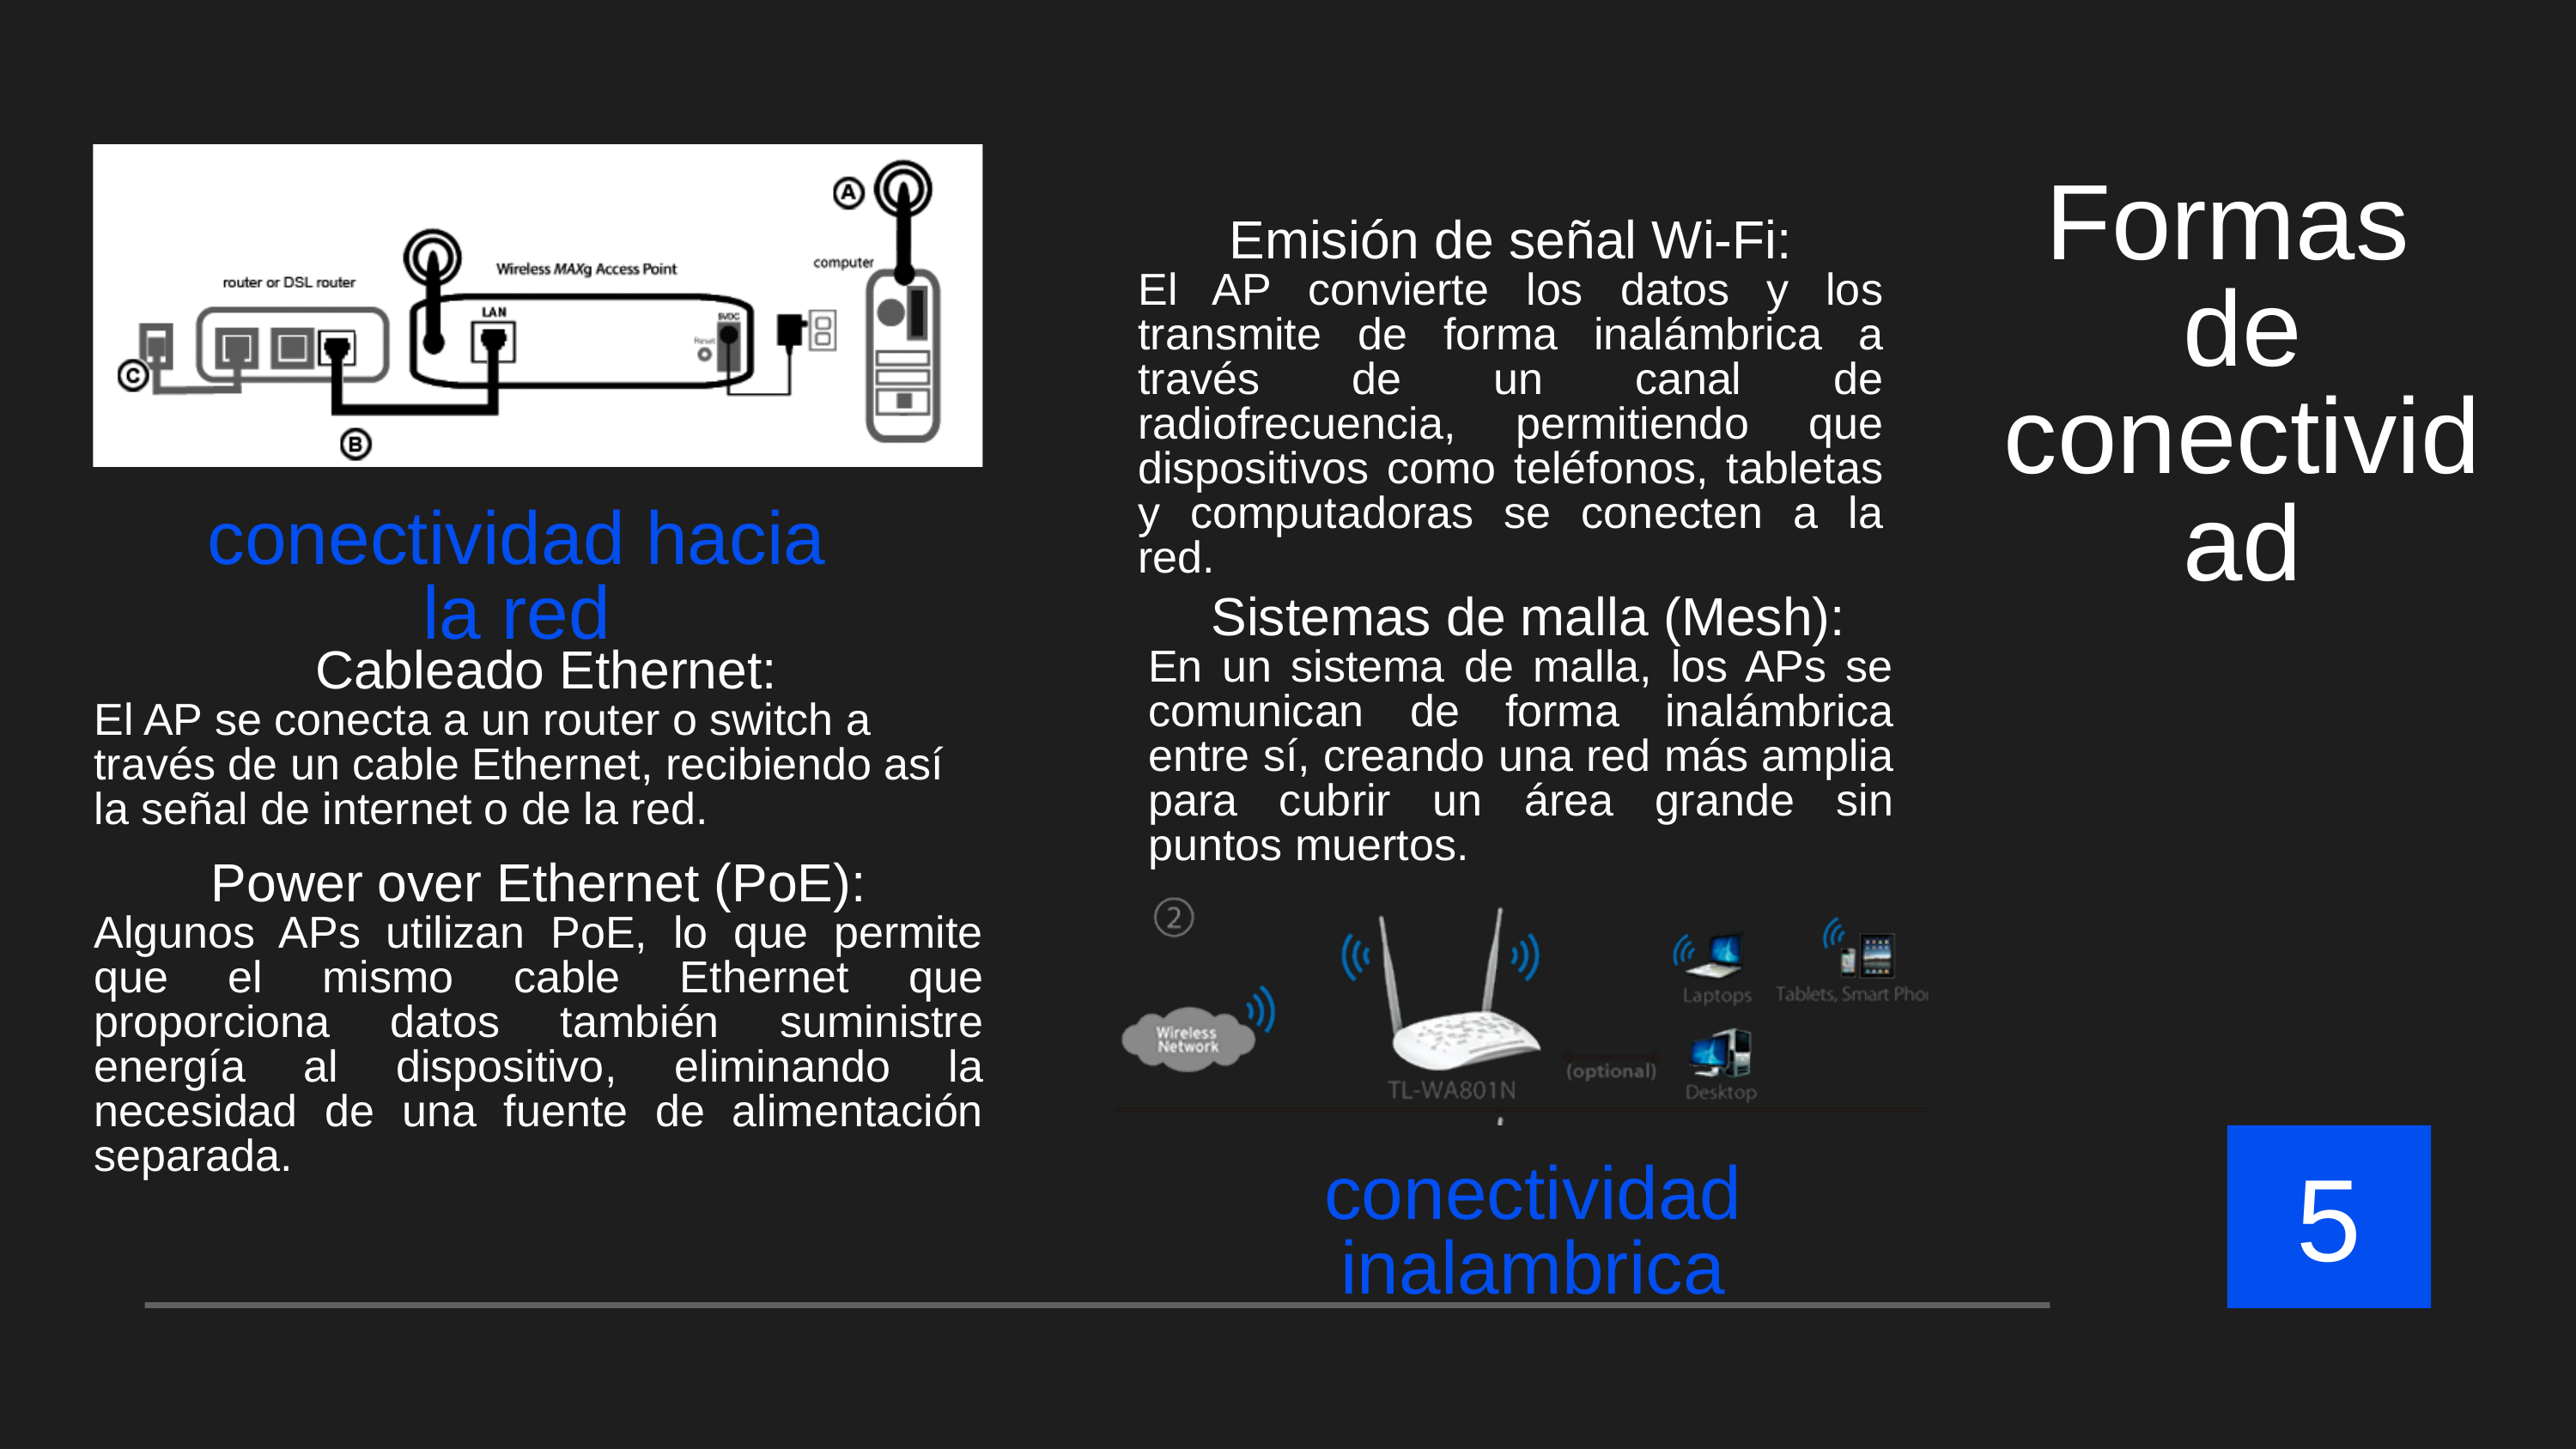

Formas
de conectividad
Emisión de señal Wi-Fi:
El AP convierte los datos y los transmite de forma inalámbrica a través de un canal de radiofrecuencia, permitiendo que dispositivos como teléfonos, tabletas y computadoras se conecten a la red.
conectividad hacia la red
 Sistemas de malla (Mesh):
En un sistema de malla, los APs se comunican de forma inalámbrica entre sí, creando una red más amplia para cubrir un área grande sin puntos muertos.
 Cableado Ethernet:
El AP se conecta a un router o switch a través de un cable Ethernet, recibiendo así la señal de internet o de la red.
Power over Ethernet (PoE):
Algunos APs utilizan PoE, lo que permite que el mismo cable Ethernet que proporciona datos también suministre energía al dispositivo, eliminando la necesidad de una fuente de alimentación separada.

5
conectividad inalambrica